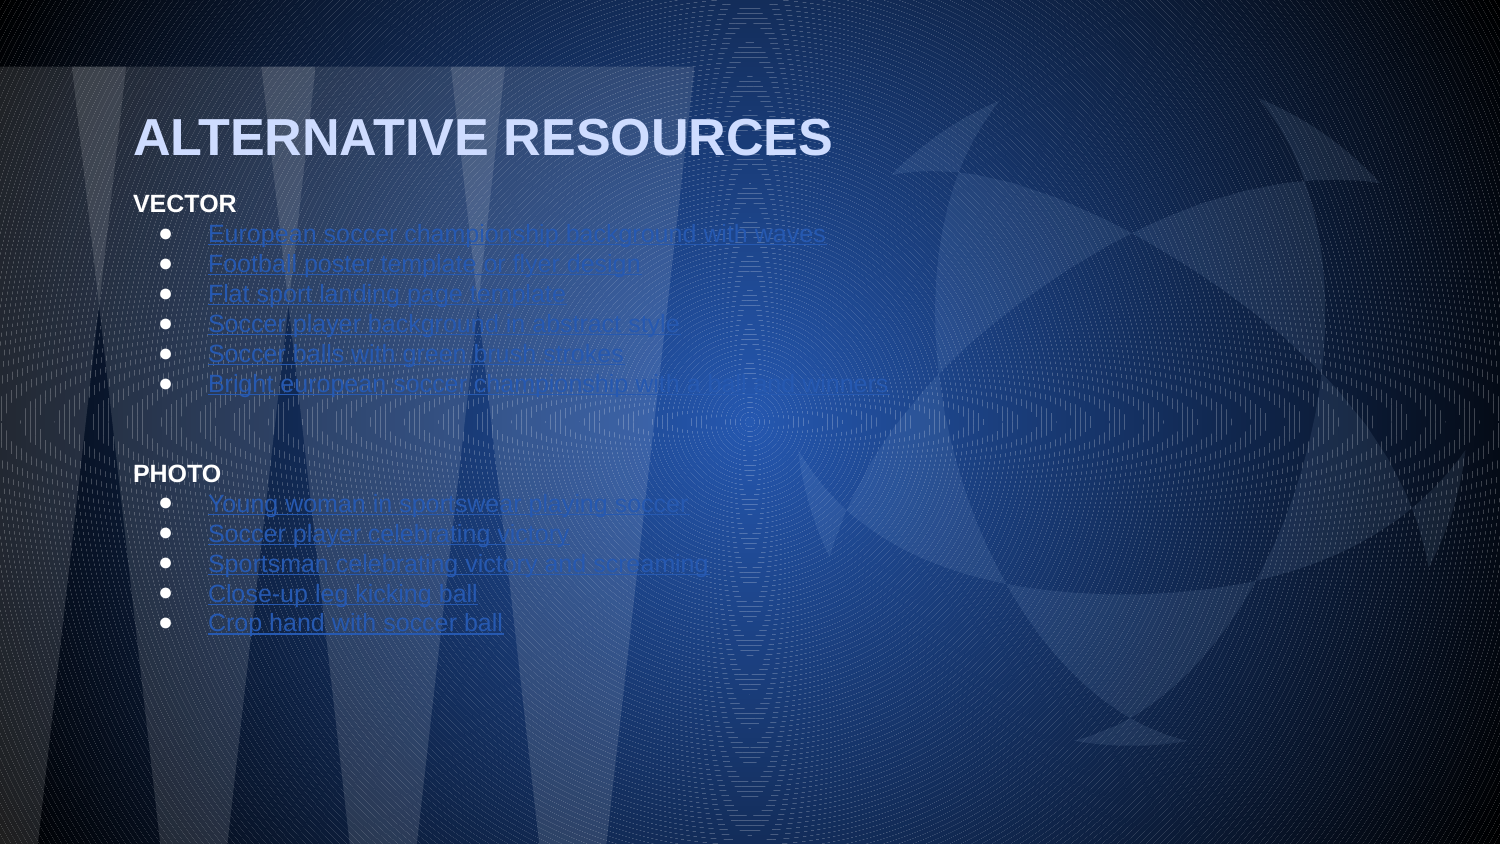

# ALTERNATIVE RESOURCES
VECTOR
European soccer championship background with waves
Football poster template or flyer design
Flat sport landing page template
Soccer player background in abstract style
Soccer balls with green brush strokes
Bright european soccer championship with a ball and winners

PHOTO
Young woman in sportswear playing soccer
Soccer player celebrating victory
Sportsman celebrating victory and screaming
Close-up leg kicking ball
Crop hand with soccer ball